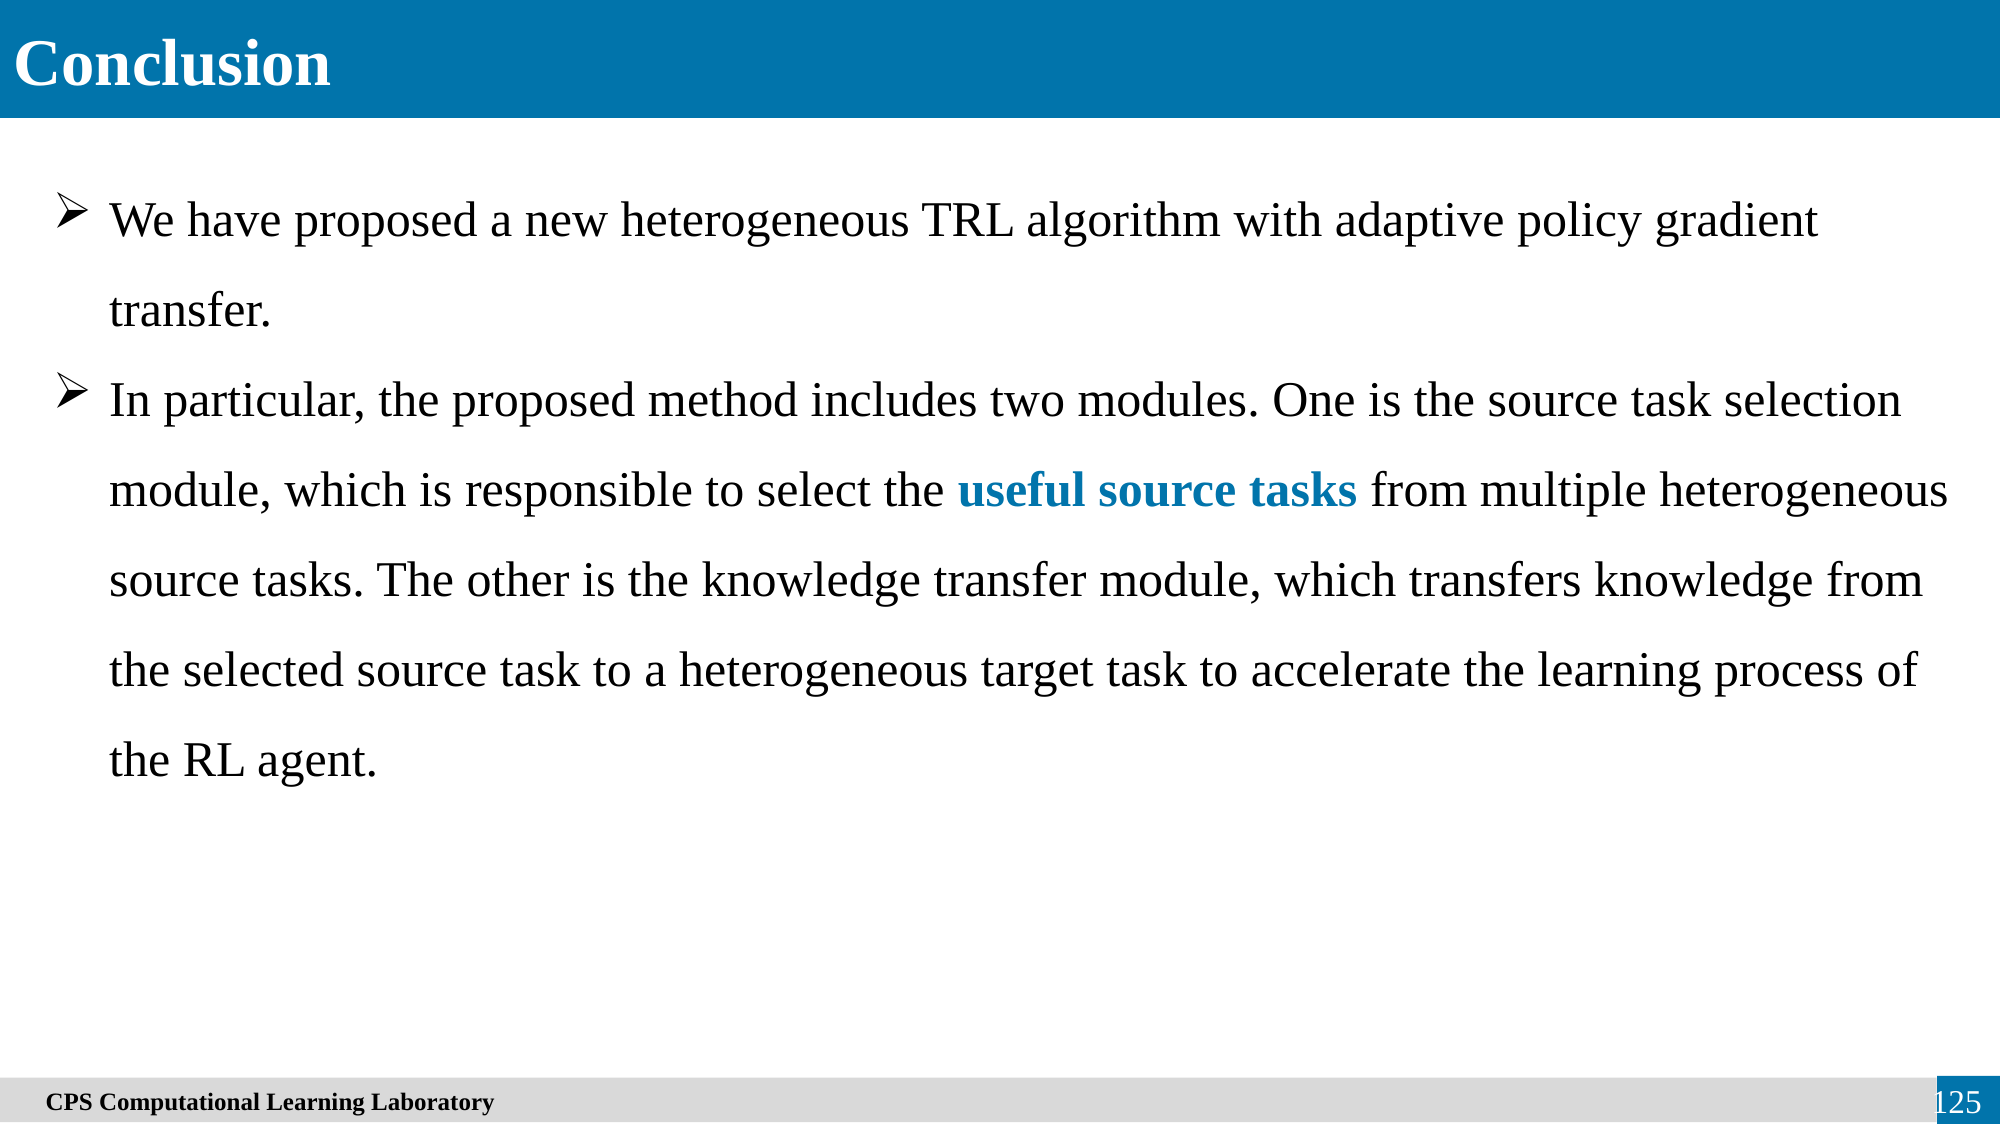

Conclusion
We have proposed a new heterogeneous TRL algorithm with adaptive policy gradient transfer.
In particular, the proposed method includes two modules. One is the source task selection module, which is responsible to select the useful source tasks from multiple heterogeneous source tasks. The other is the knowledge transfer module, which transfers knowledge from the selected source task to a heterogeneous target task to accelerate the learning process of the RL agent.
125
　CPS Computational Learning Laboratory